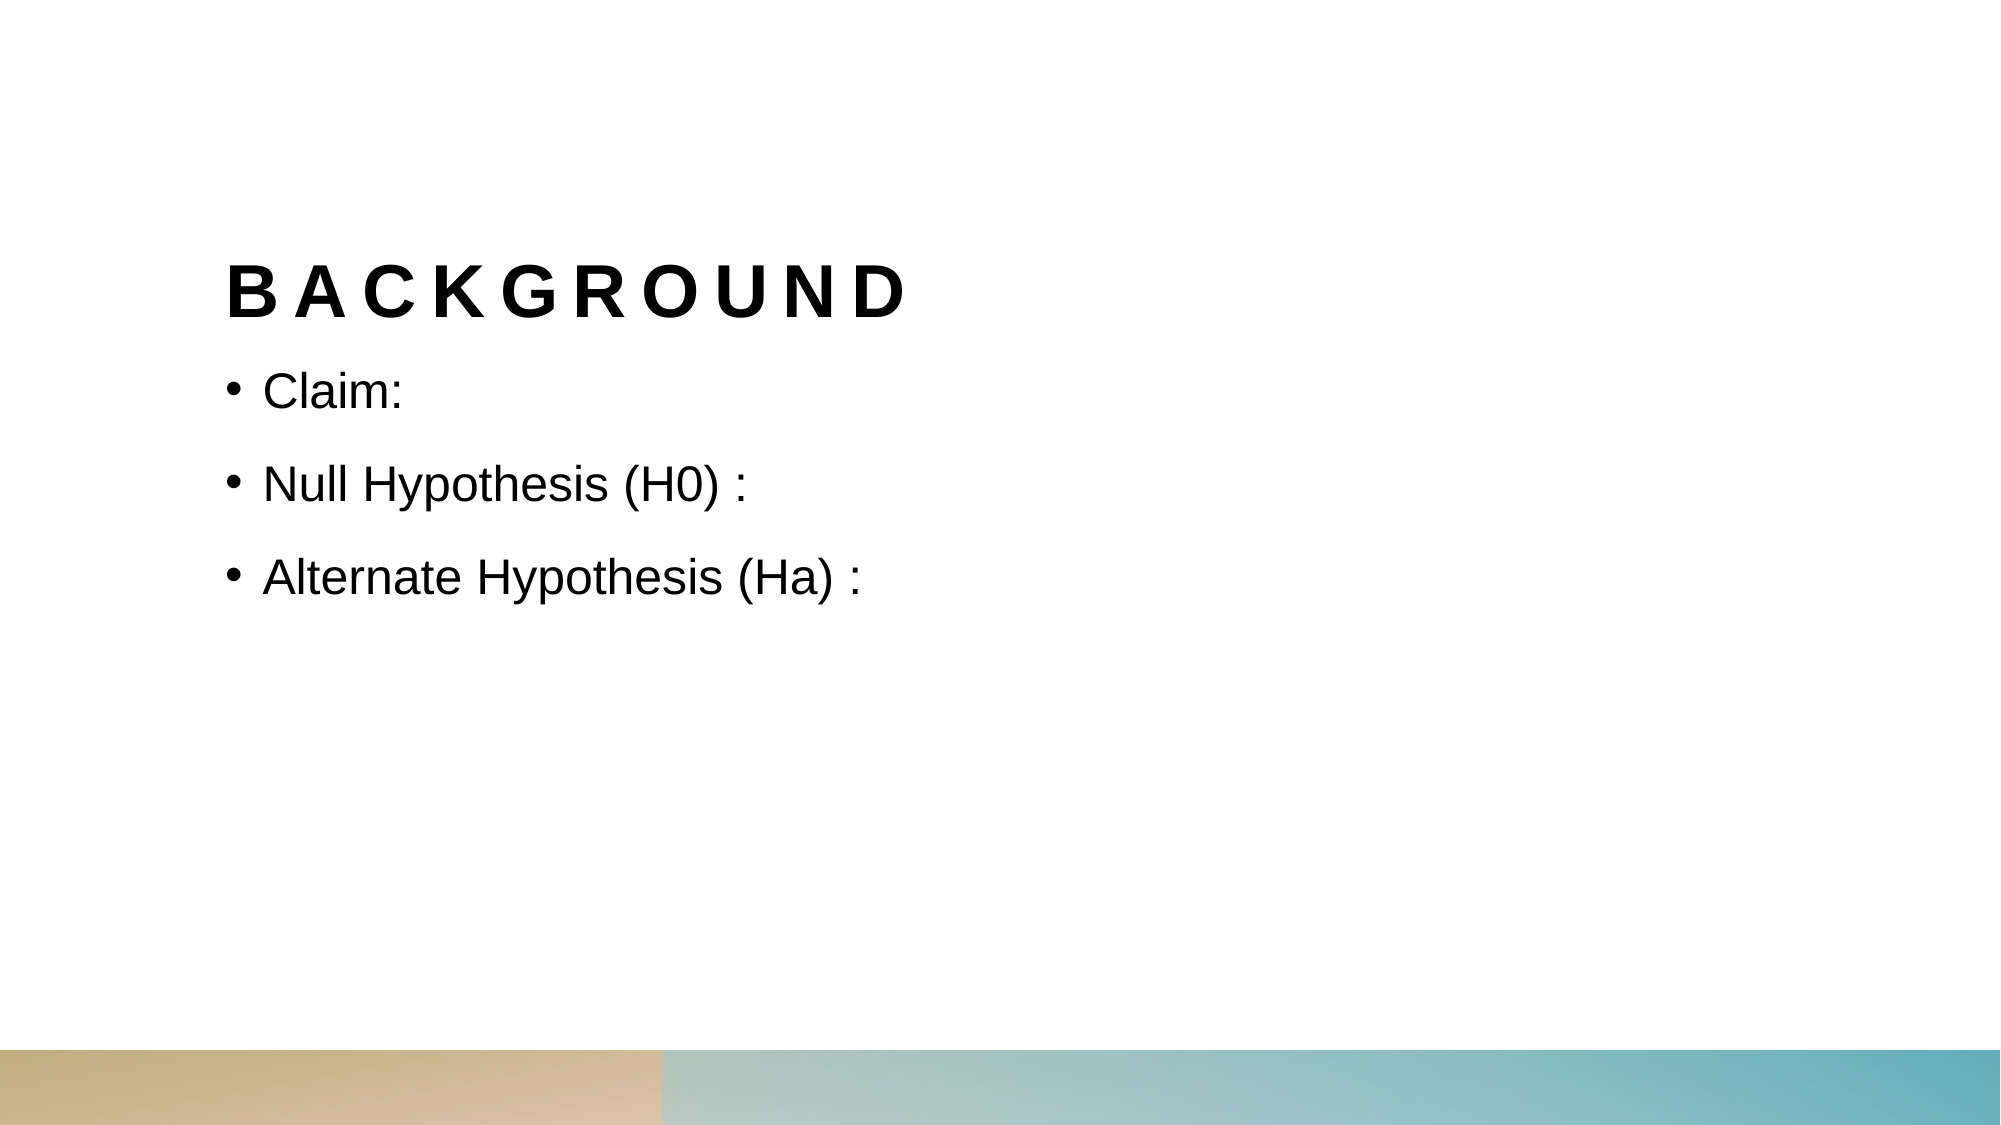

# Background
Claim:
Null Hypothesis (H0) :
Alternate Hypothesis (Ha) :